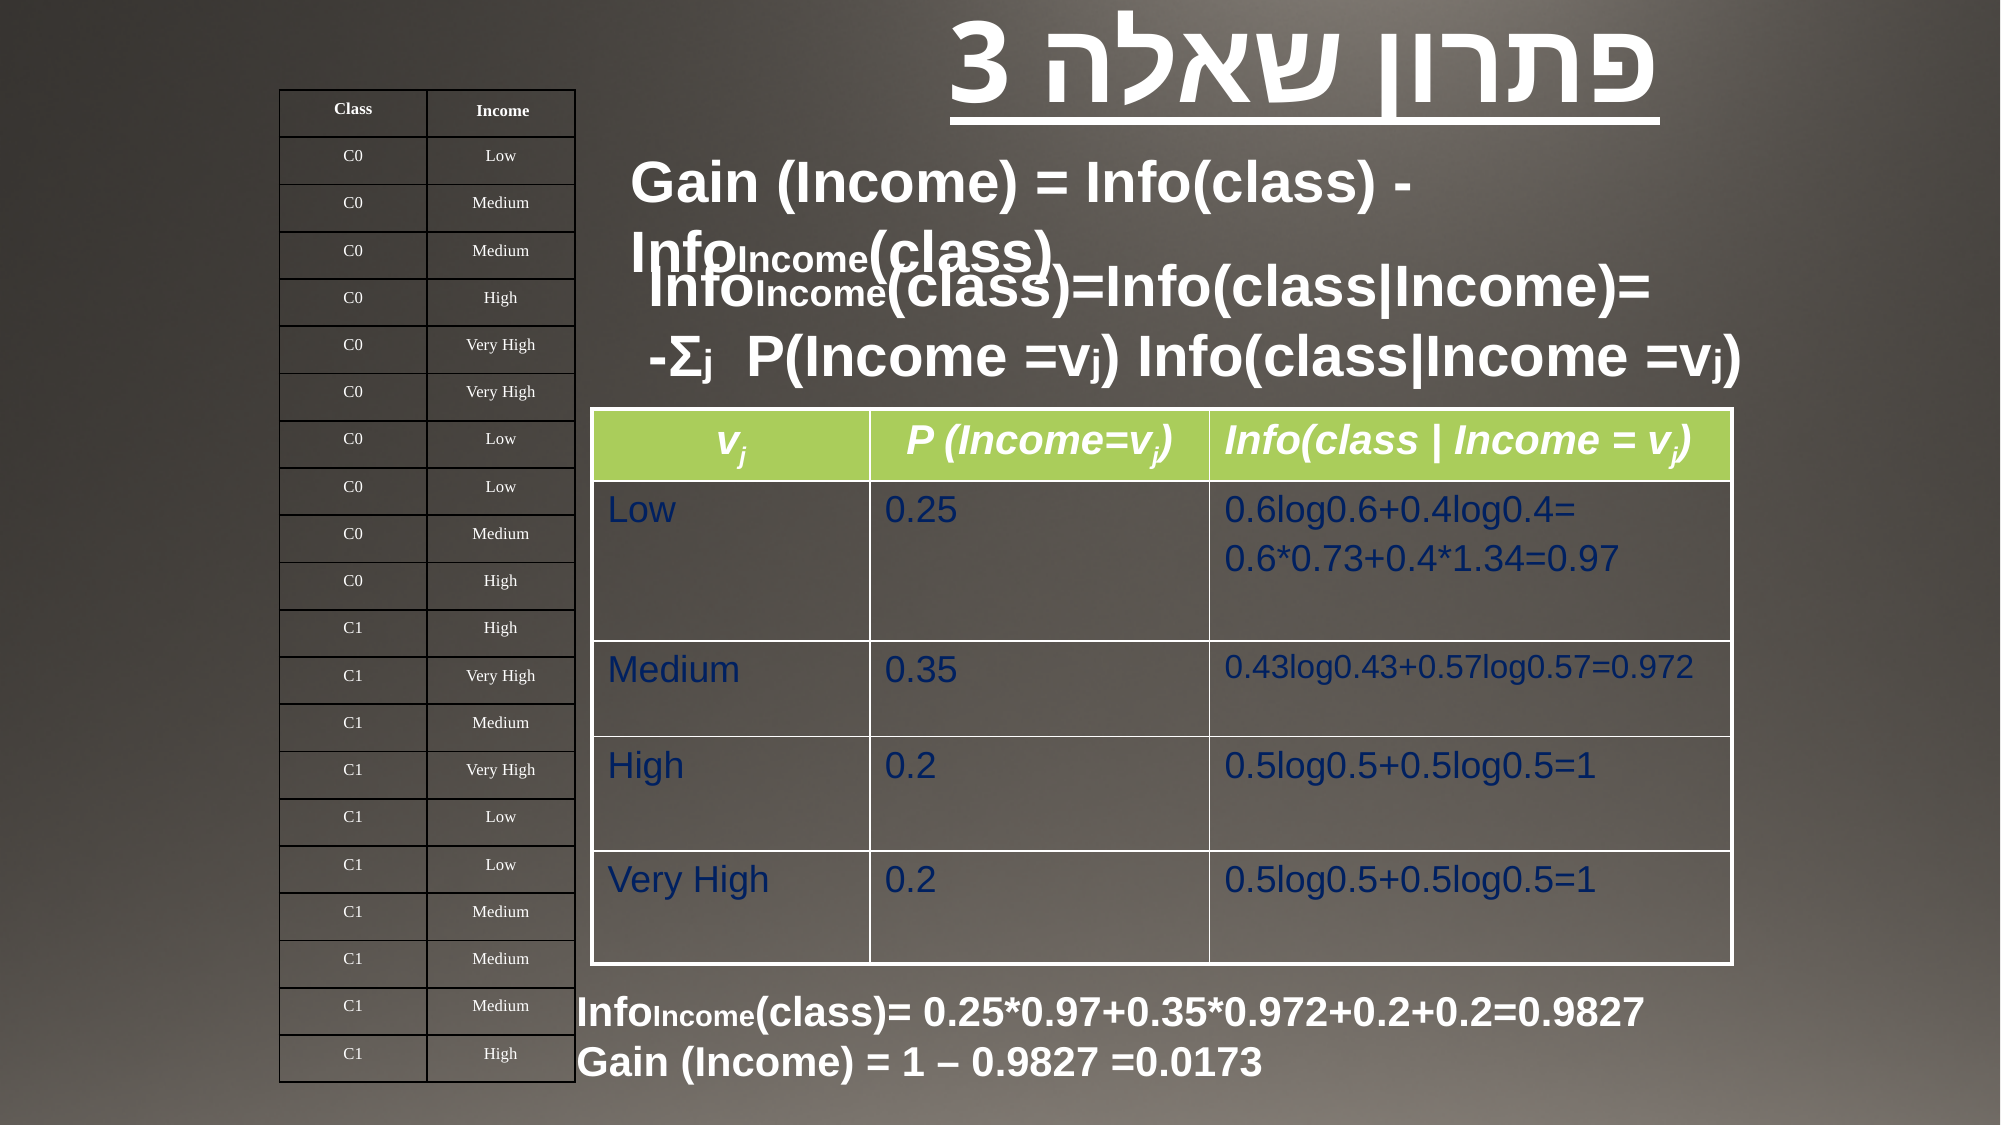

# פתרון שאלה 3
| Class | Income |
| --- | --- |
| C0 | Low |
| C0 | Medium |
| C0 | Medium |
| C0 | High |
| C0 | Very High |
| C0 | Very High |
| C0 | Low |
| C0 | Low |
| C0 | Medium |
| C0 | High |
| C1 | High |
| C1 | Very High |
| C1 | Medium |
| C1 | Very High |
| C1 | Low |
| C1 | Low |
| C1 | Medium |
| C1 | Medium |
| C1 | Medium |
| C1 | High |
Gain (Income) = Info(class) - InfoIncome(class)
InfoIncome(class)=Info(class|Income)=
-Σj  P(Income =vj) Info(class|Income =vj)
| vj | P (Income=vj) | Info(class | Income = vj) |
| --- | --- | --- |
| Low | 0.25 | 0.6log0.6+0.4log0.4= 0.6\*0.73+0.4\*1.34=0.97 |
| Medium | 0.35 | 0.43log0.43+0.57log0.57=0.972 |
| High | 0.2 | 0.5log0.5+0.5log0.5=1 |
| Very High | 0.2 | 0.5log0.5+0.5log0.5=1 |
InfoIncome(class)= 0.25*0.97+0.35*0.972+0.2+0.2=0.9827
Gain (Income) = 1 – 0.9827 =0.0173